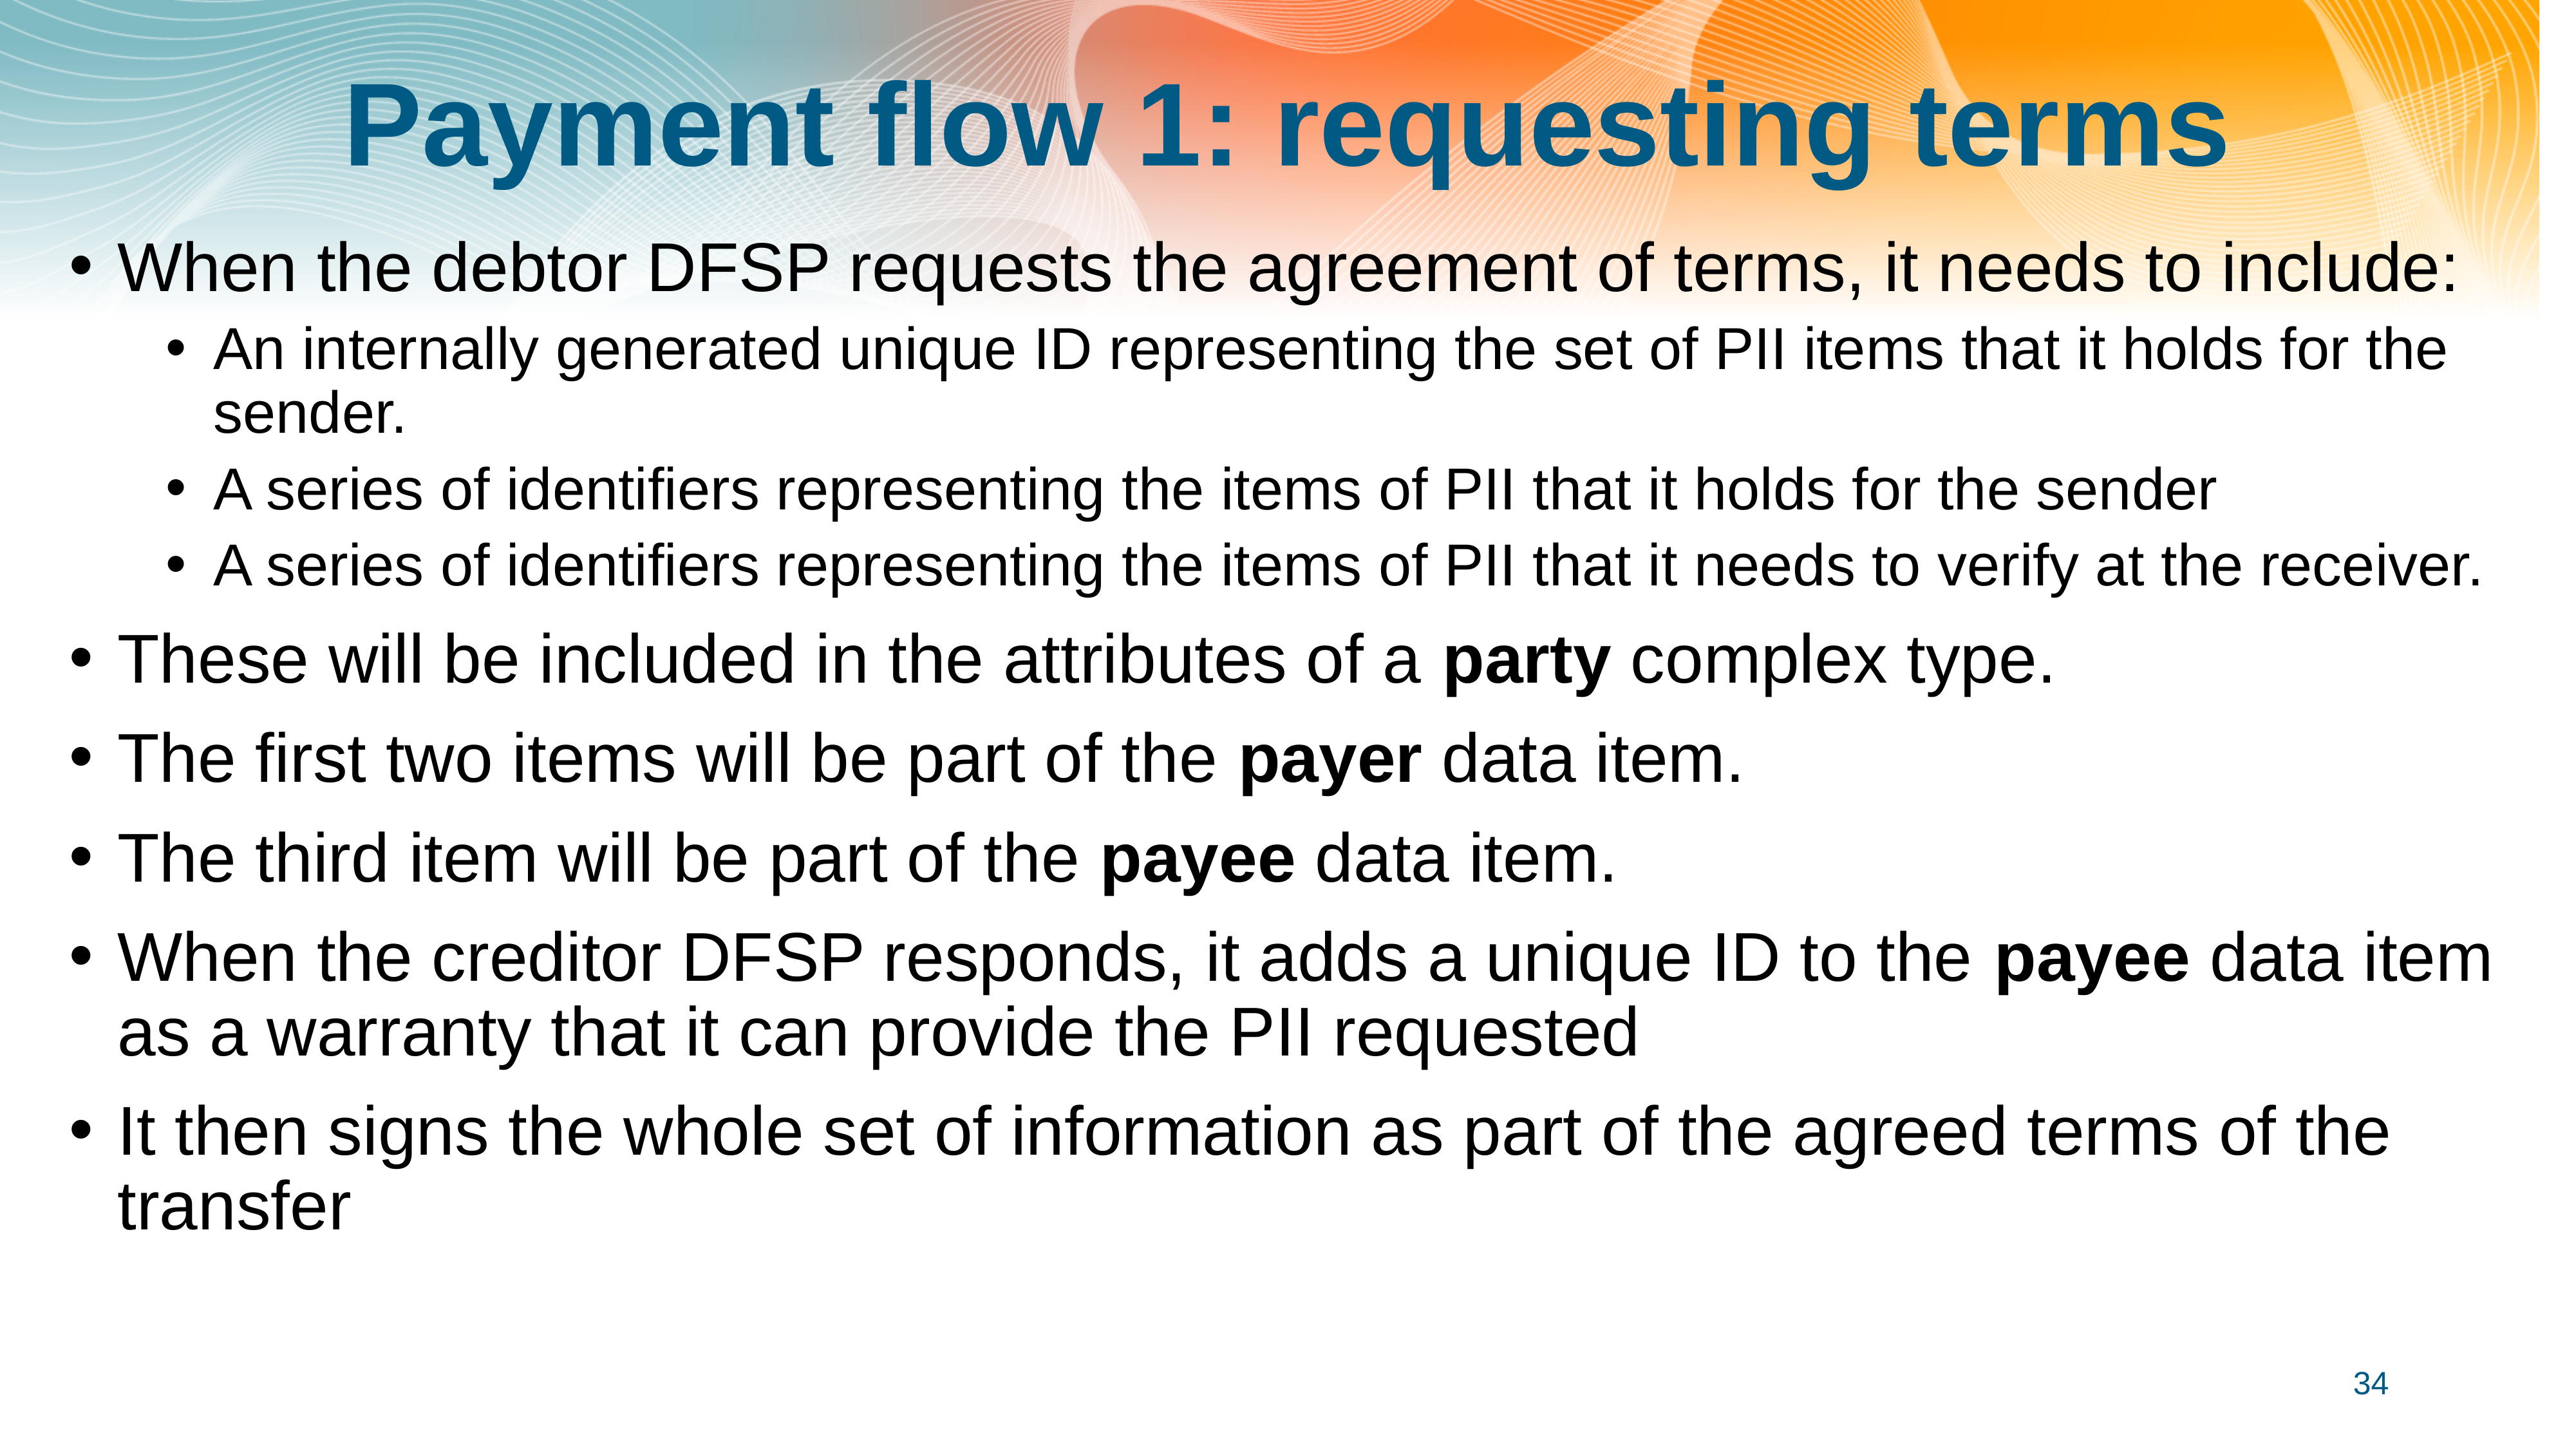

# Payment flow 1: requesting terms
When the debtor DFSP requests the agreement of terms, it needs to include:
An internally generated unique ID representing the set of PII items that it holds for the sender.
A series of identifiers representing the items of PII that it holds for the sender
A series of identifiers representing the items of PII that it needs to verify at the receiver.
These will be included in the attributes of a party complex type.
The first two items will be part of the payer data item.
The third item will be part of the payee data item.
When the creditor DFSP responds, it adds a unique ID to the payee data item as a warranty that it can provide the PII requested
It then signs the whole set of information as part of the agreed terms of the transfer
34